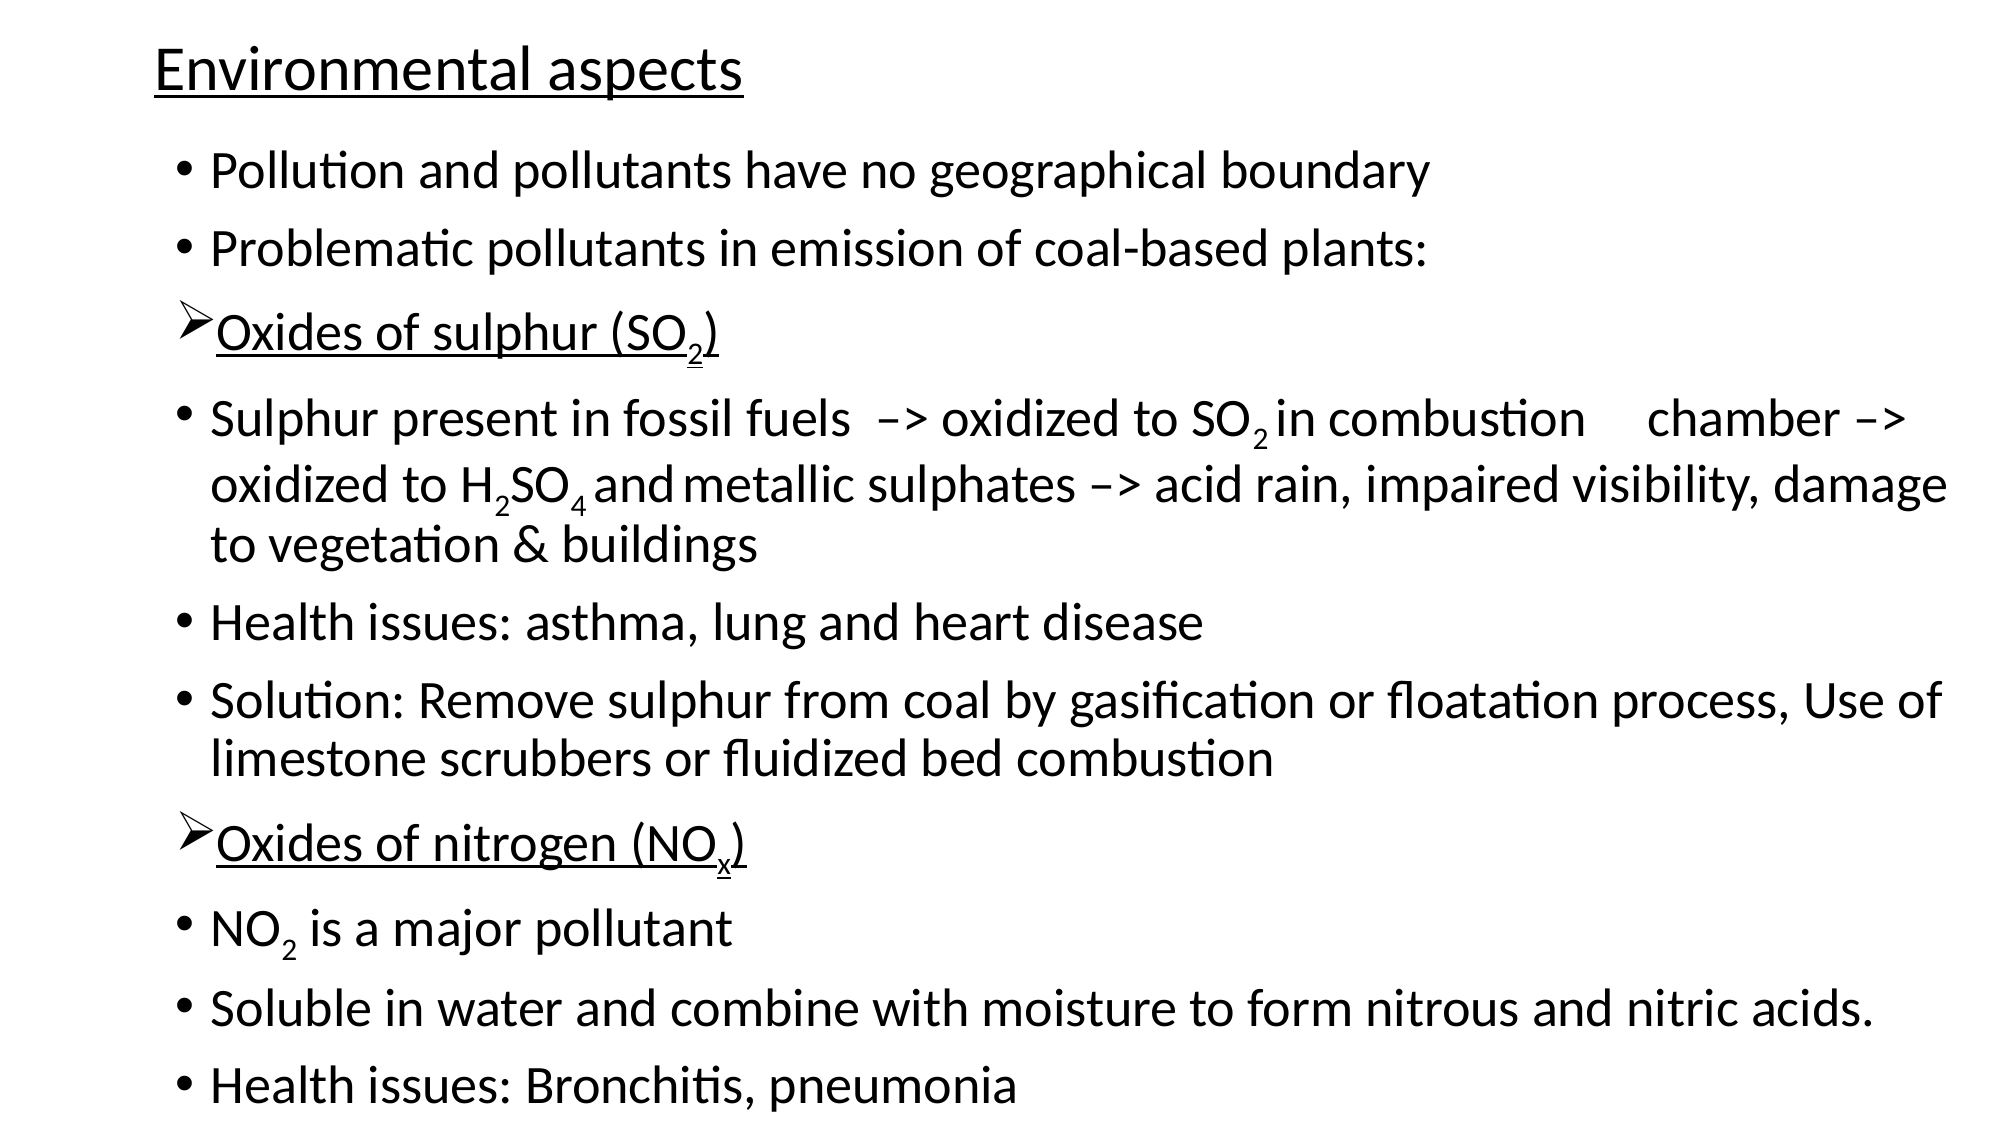

# Environmental aspects
Pollution and pollutants have no geographical boundary
Problematic pollutants in emission of coal-based plants:
Oxides of sulphur (SO2)
Sulphur present in fossil fuels  –> oxidized to SO2 in combustion     chamber –> oxidized to H2SO4 and metallic sulphates –> acid rain, impaired visibility, damage to vegetation & buildings
Health issues: asthma, lung and heart disease
Solution: Remove sulphur from coal by gasification or floatation process, Use of limestone scrubbers or fluidized bed combustion
Oxides of nitrogen (NOx)
NO2 is a major pollutant
Soluble in water and combine with moisture to form nitrous and nitric acids.
Health issues: Bronchitis, pneumonia